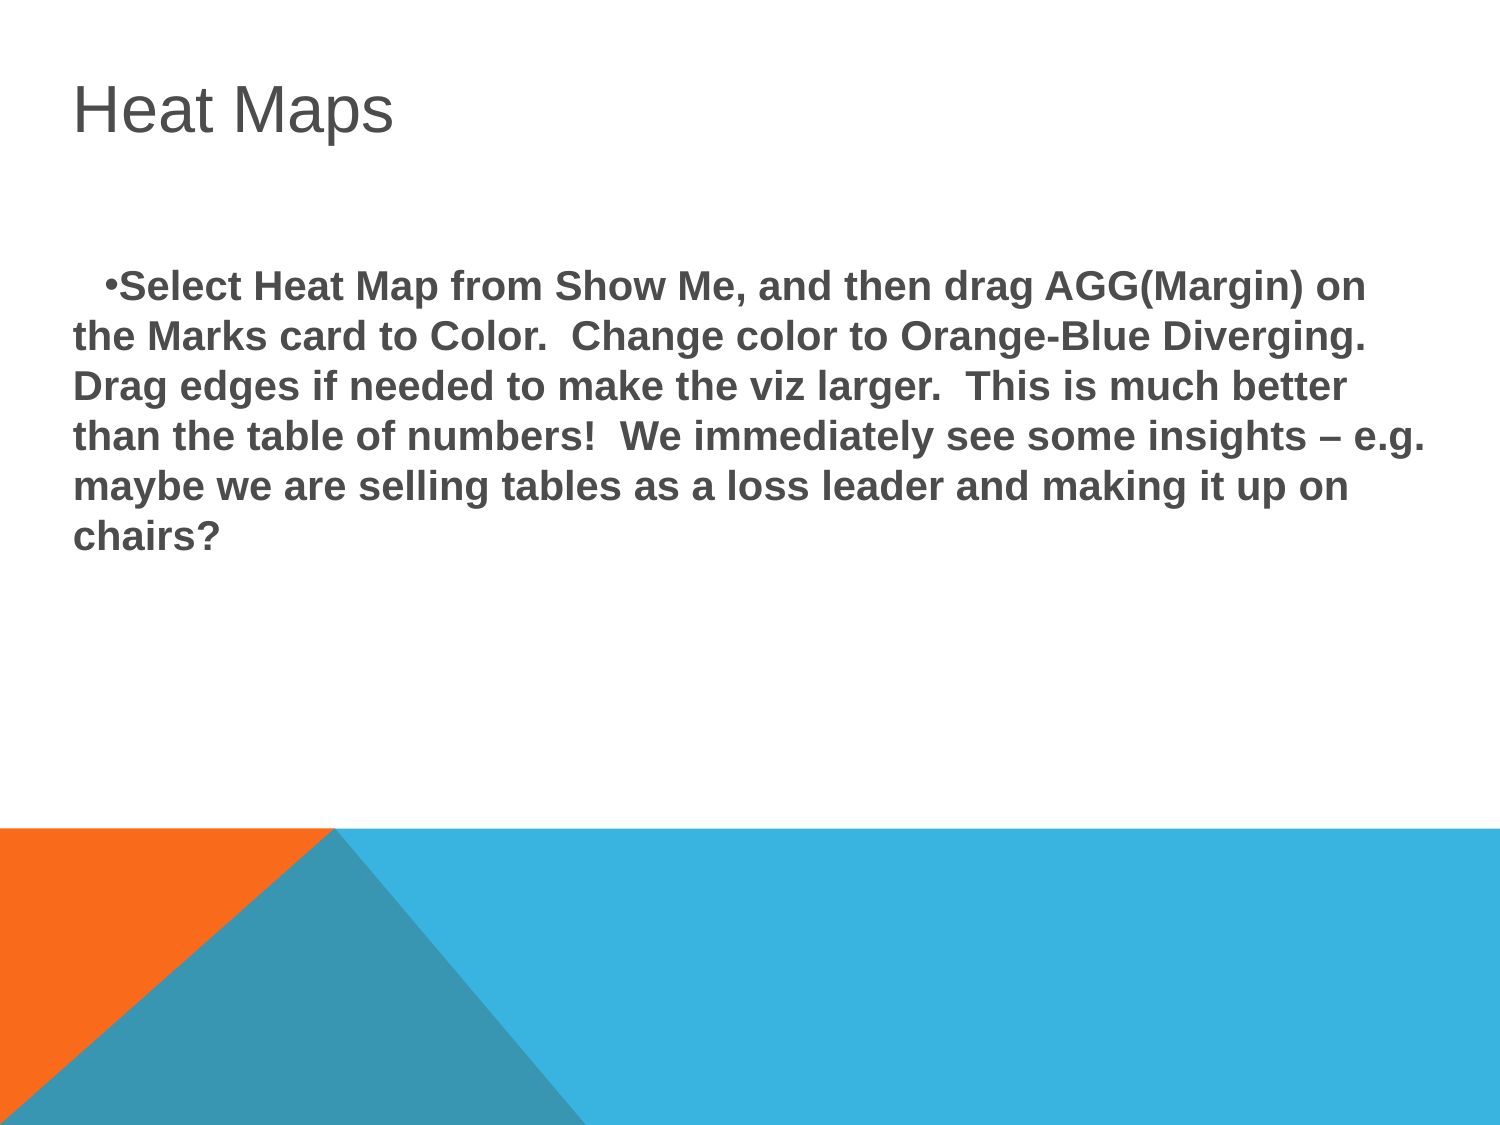

Heat Maps
Select Heat Map from Show Me, and then drag AGG(Margin) on the Marks card to Color.  Change color to Orange-Blue Diverging.  Drag edges if needed to make the viz larger.  This is much better than the table of numbers!  We immediately see some insights – e.g. maybe we are selling tables as a loss leader and making it up on chairs?